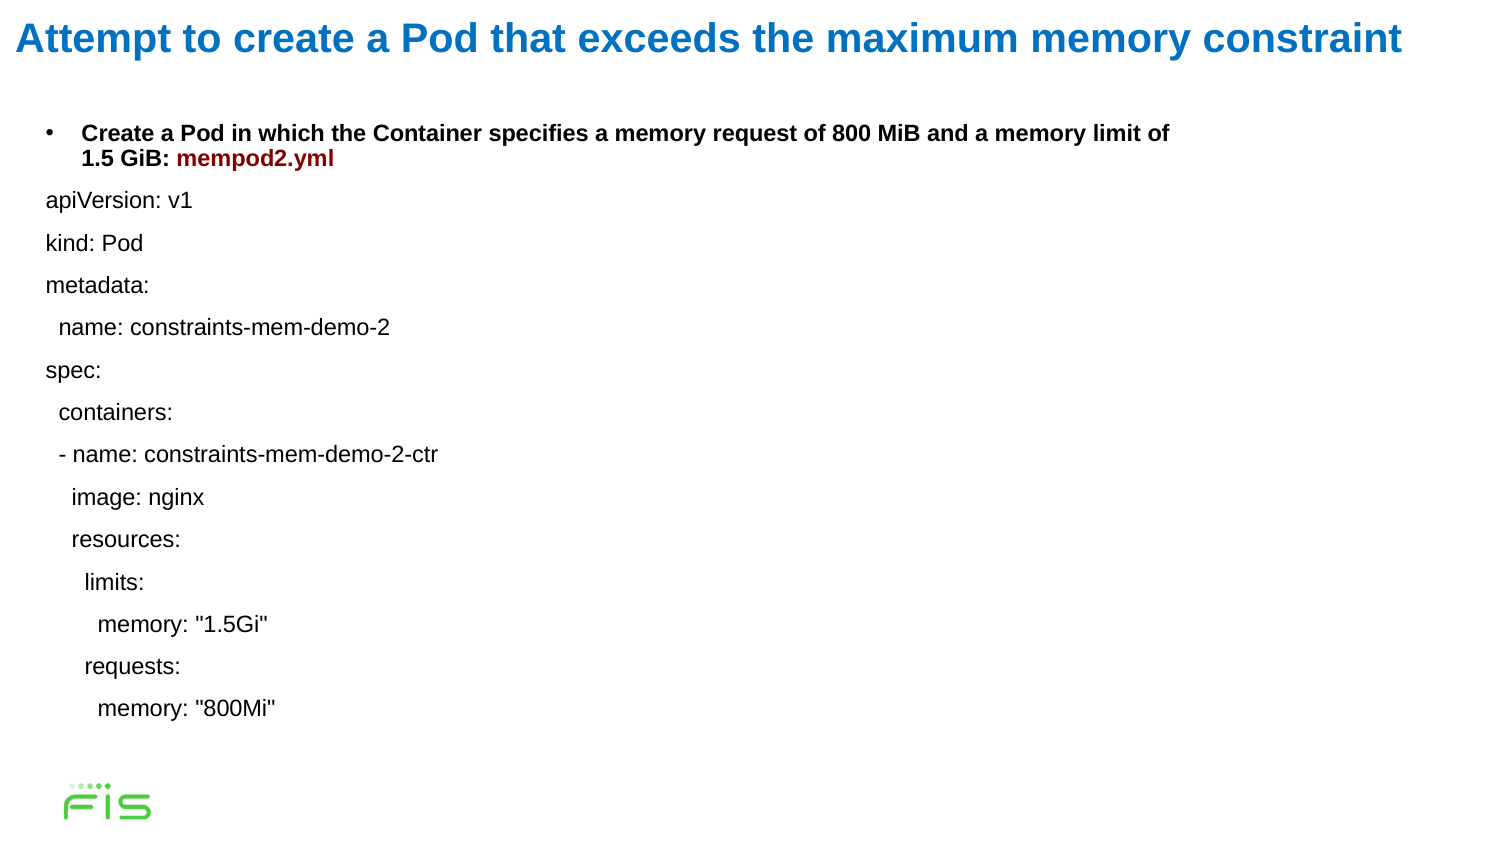

Attempt to create a Pod that exceeds the maximum memory constraint

Create a Pod in which the Container specifies a memory request of 800 MiB and a memory limit of 1.5 GiB: mempod2.yml
apiVersion: v1
kind: Pod
metadata:
  name: constraints-mem-demo-2
spec:
  containers:
  - name: constraints-mem-demo-2-ctr
    image: nginx
    resources:
      limits:
        memory: "1.5Gi"
      requests:
        memory: "800Mi"